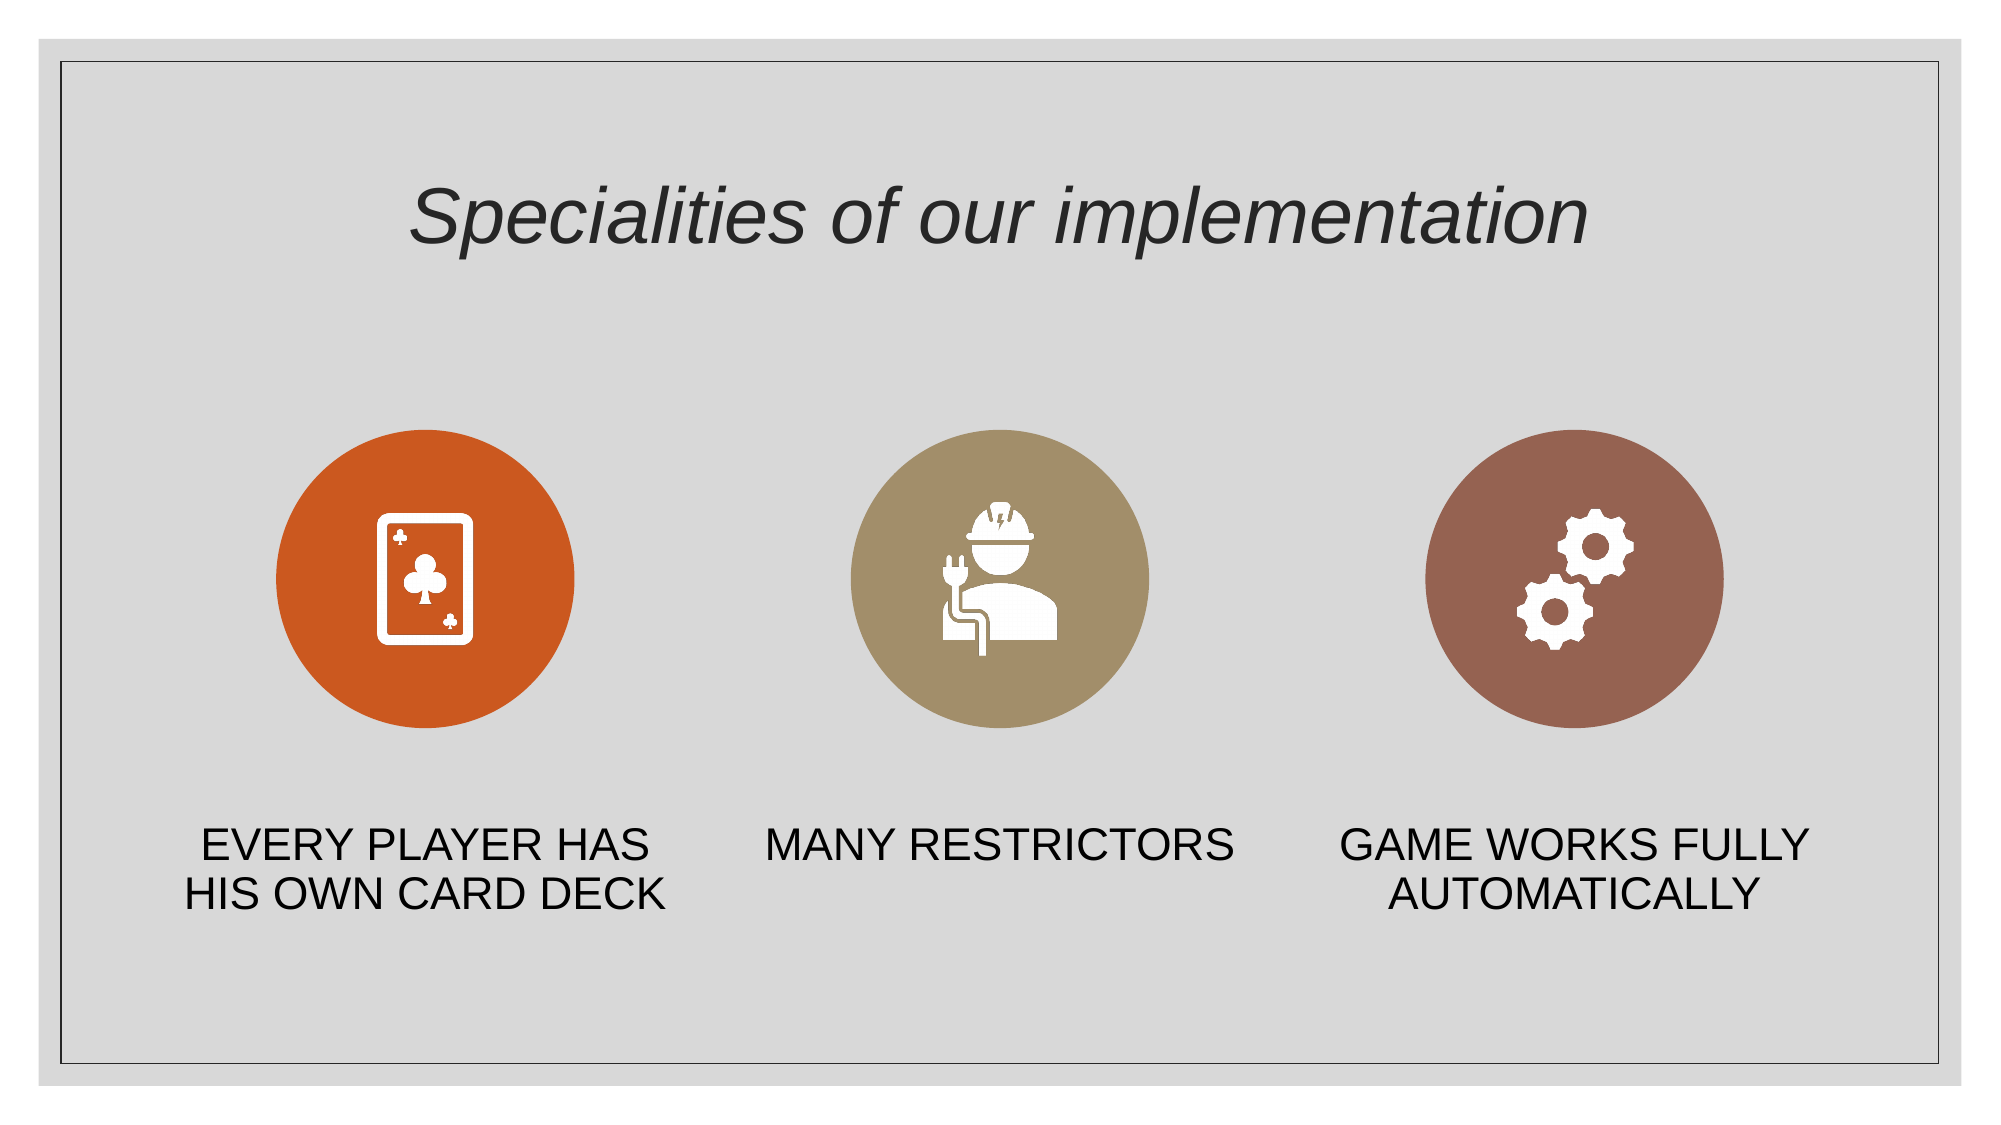

# Specialities of our implementation
Every player has his own card deck
Many restrictors
Game works fully automatically